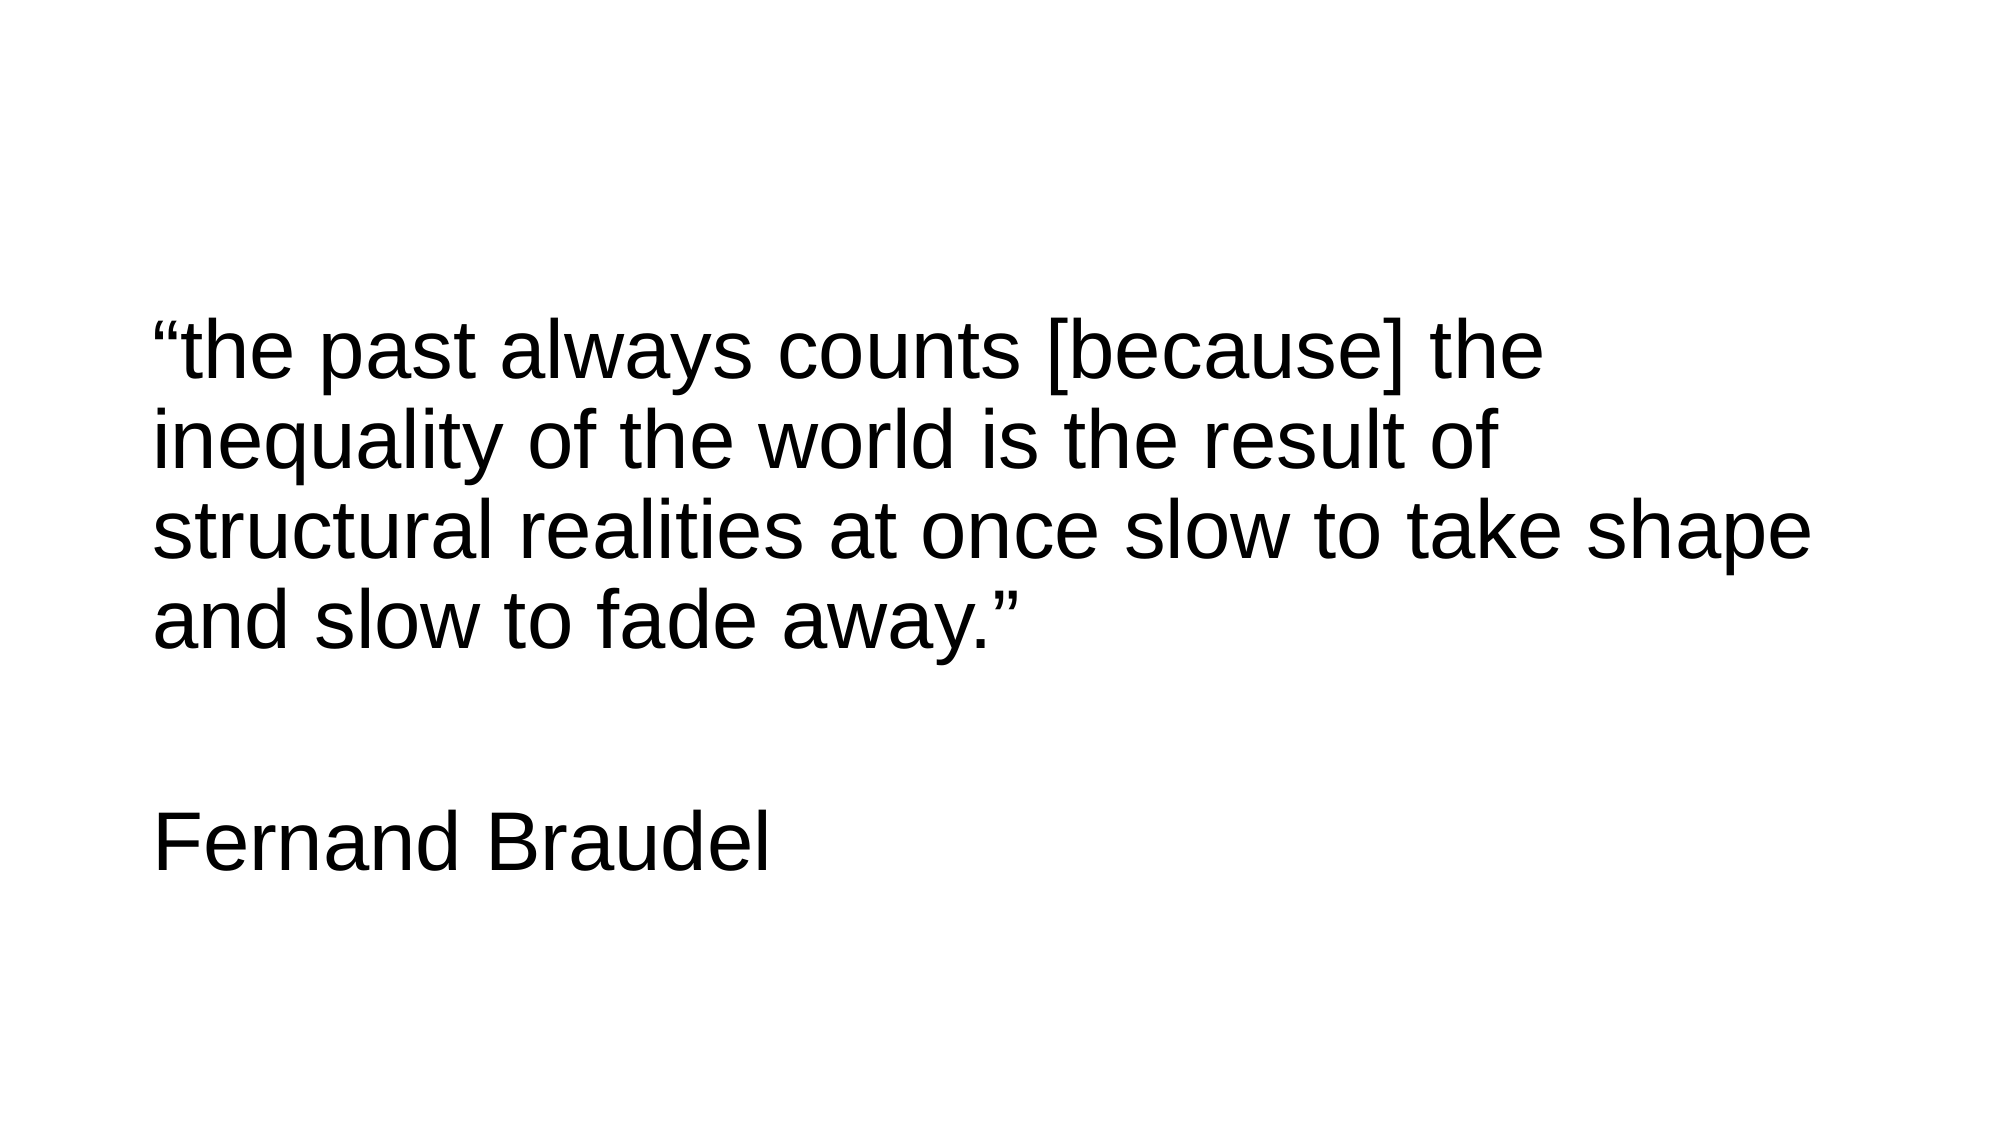

“the past always counts [because] the inequality of the world is the result of structural realities at once slow to take shape and slow to fade away.”

Fernand Braudel